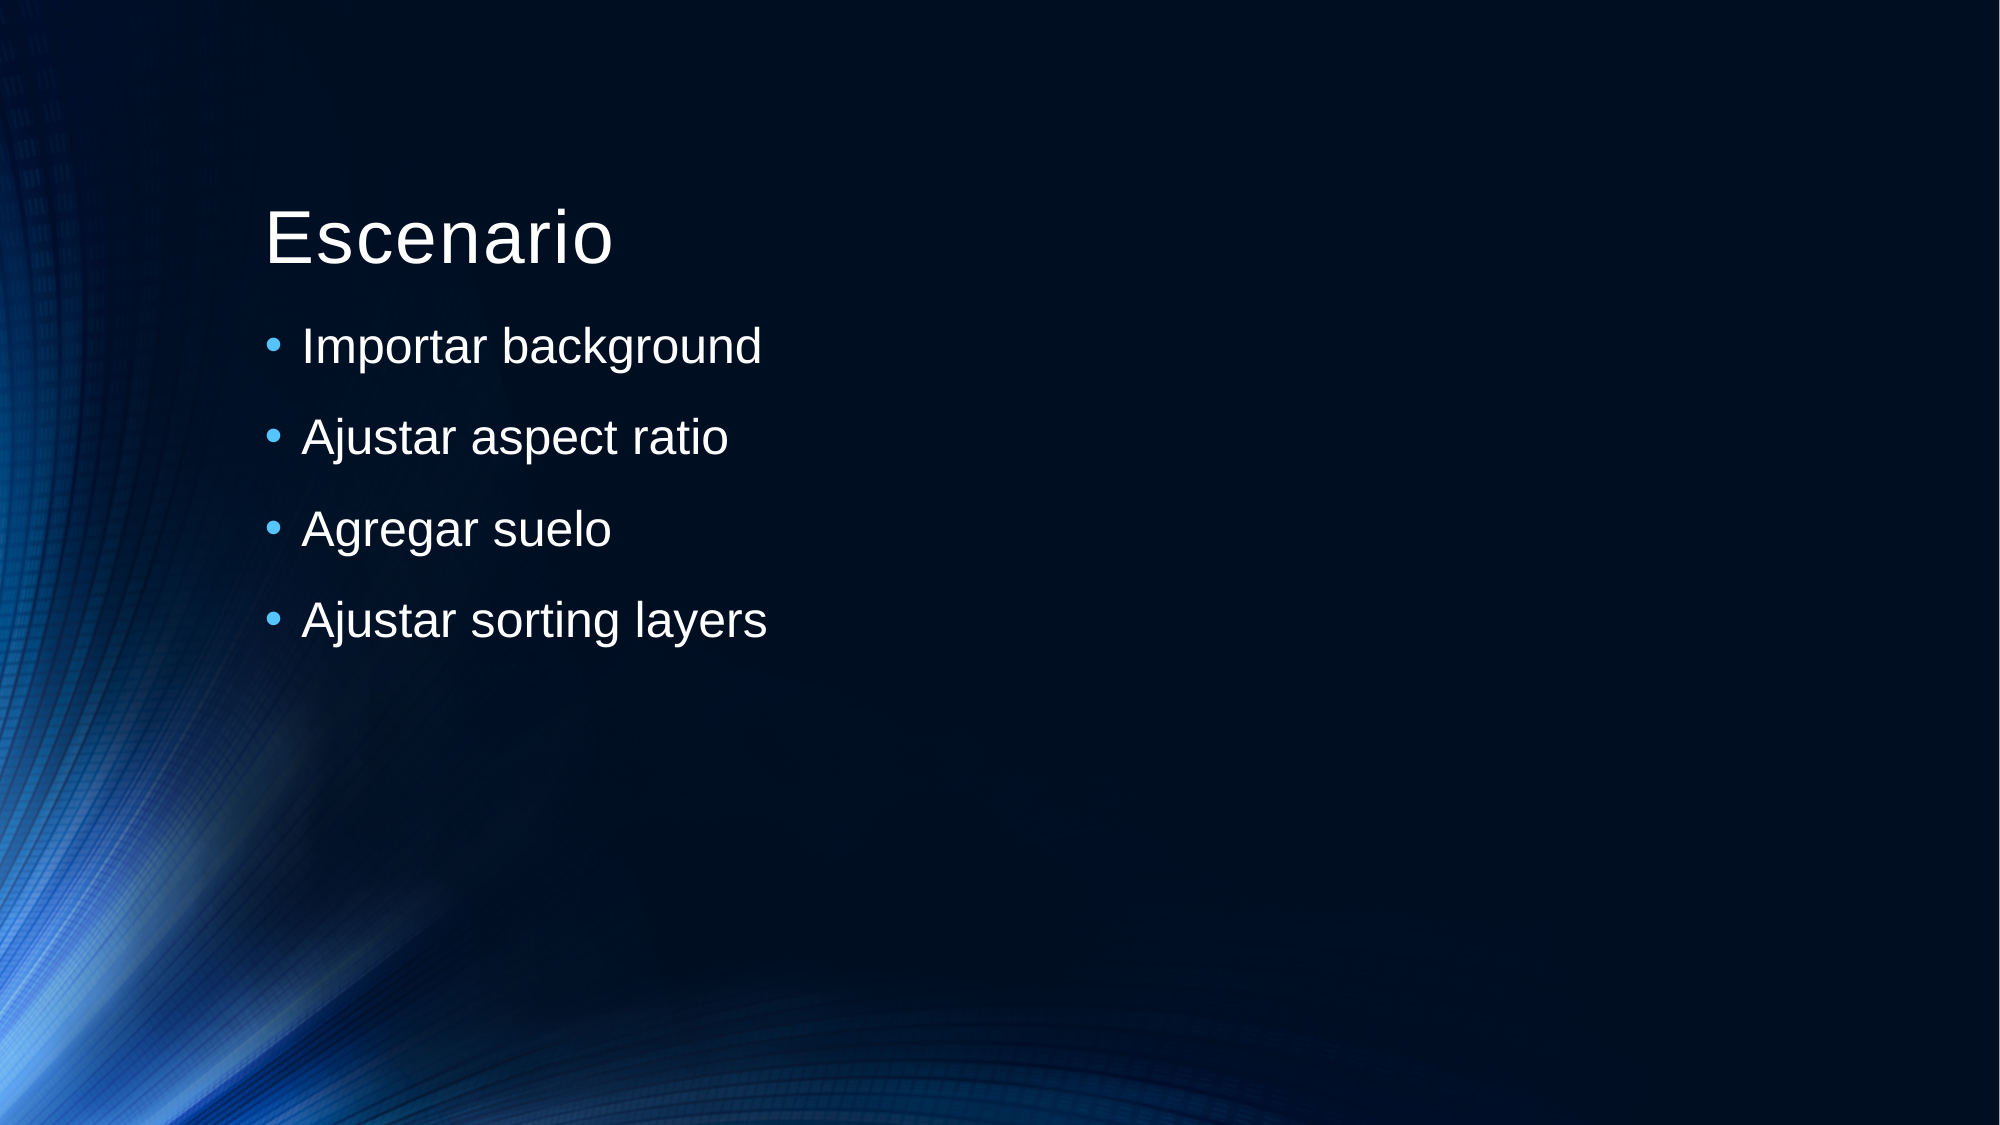

# Escenario
Importar background
Ajustar aspect ratio
Agregar suelo
Ajustar sorting layers